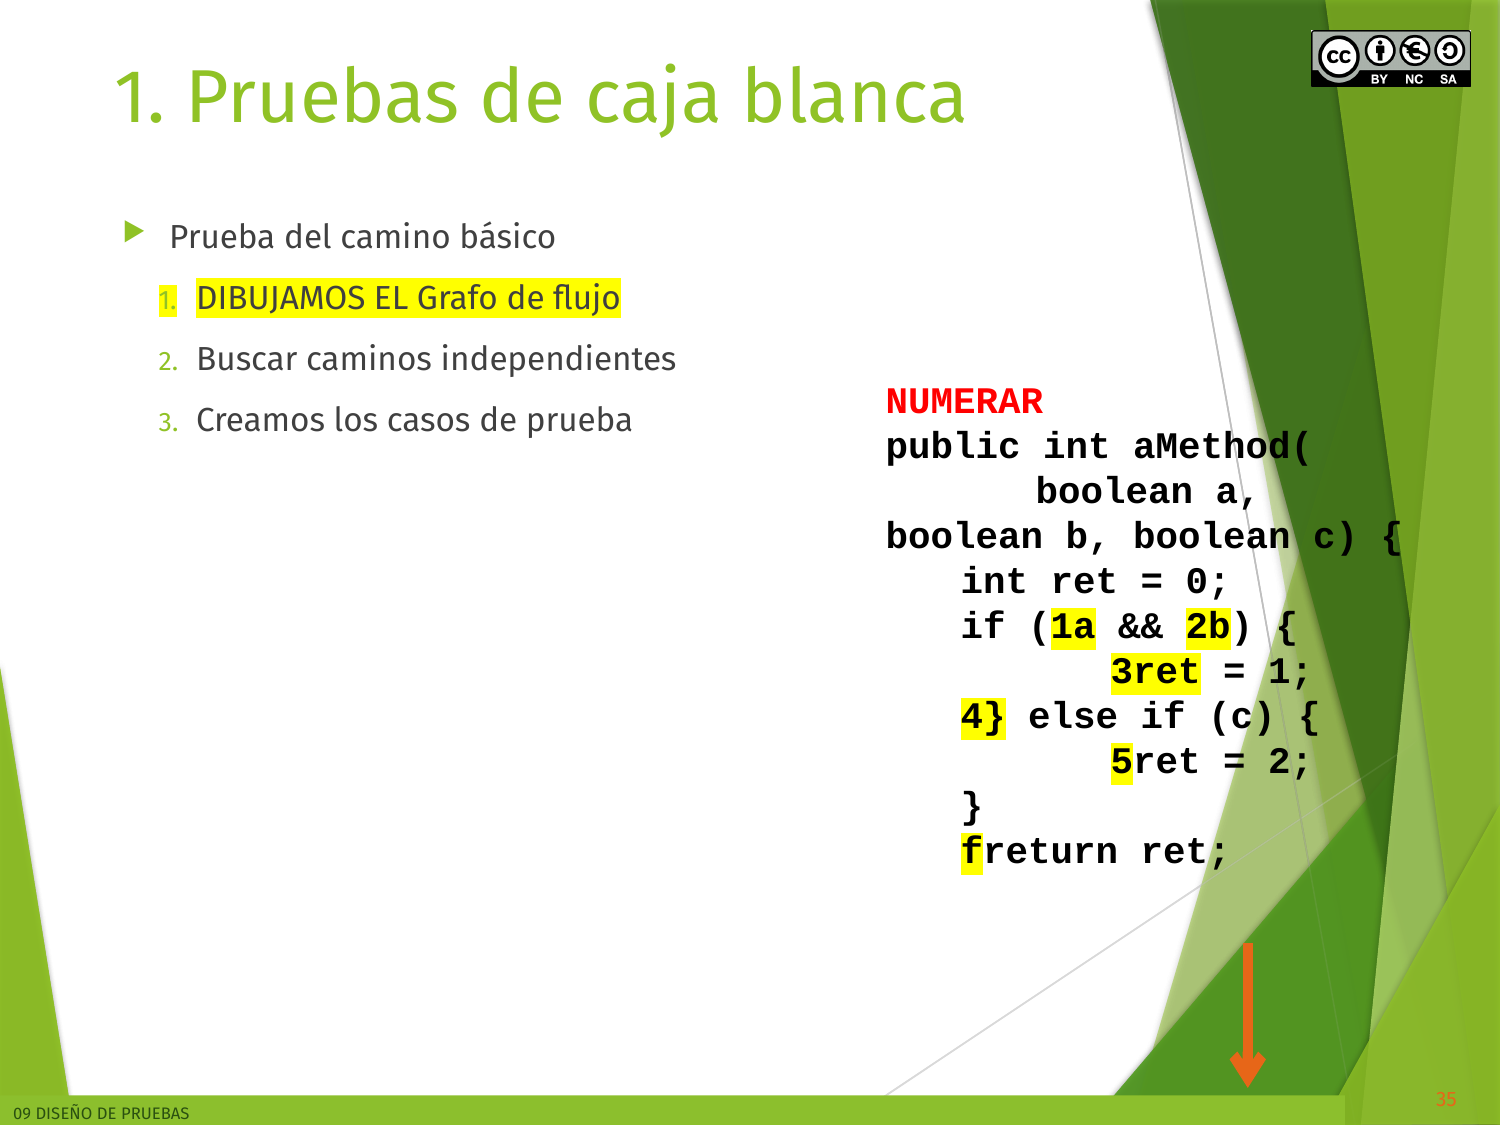

# 1. Pruebas de caja blanca
Prueba del camino básico
DIBUJAMOS EL Grafo de flujo
Buscar caminos independientes
Creamos los casos de prueba
NUMERAR
public int aMethod(
	boolean a, boolean b, boolean c) {
int ret = 0;
if (1a && 2b) {
	3ret = 1;
4} else if (c) {
	5ret = 2;
}
freturn ret;